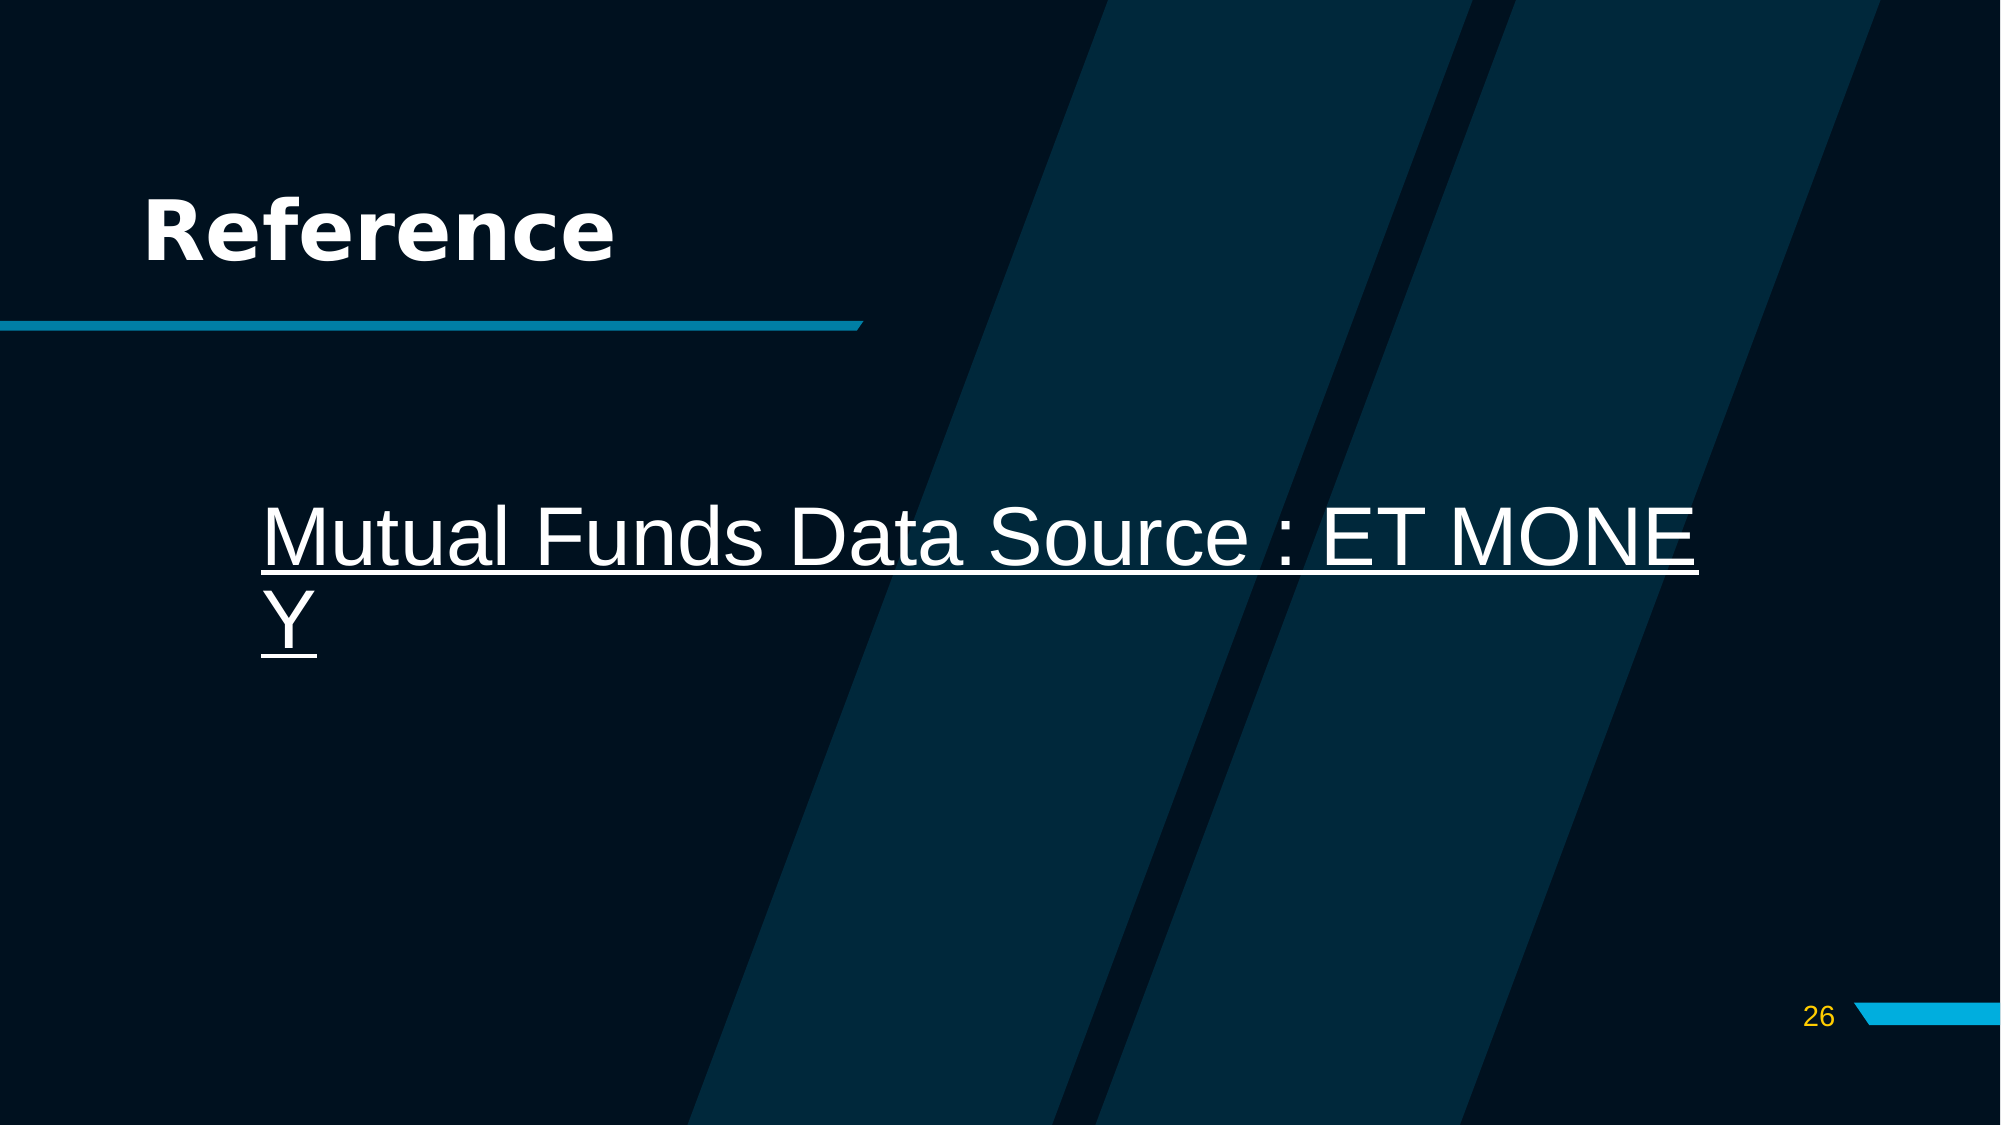

# Reference
Mutual Funds Data Source : ET MONEY
26